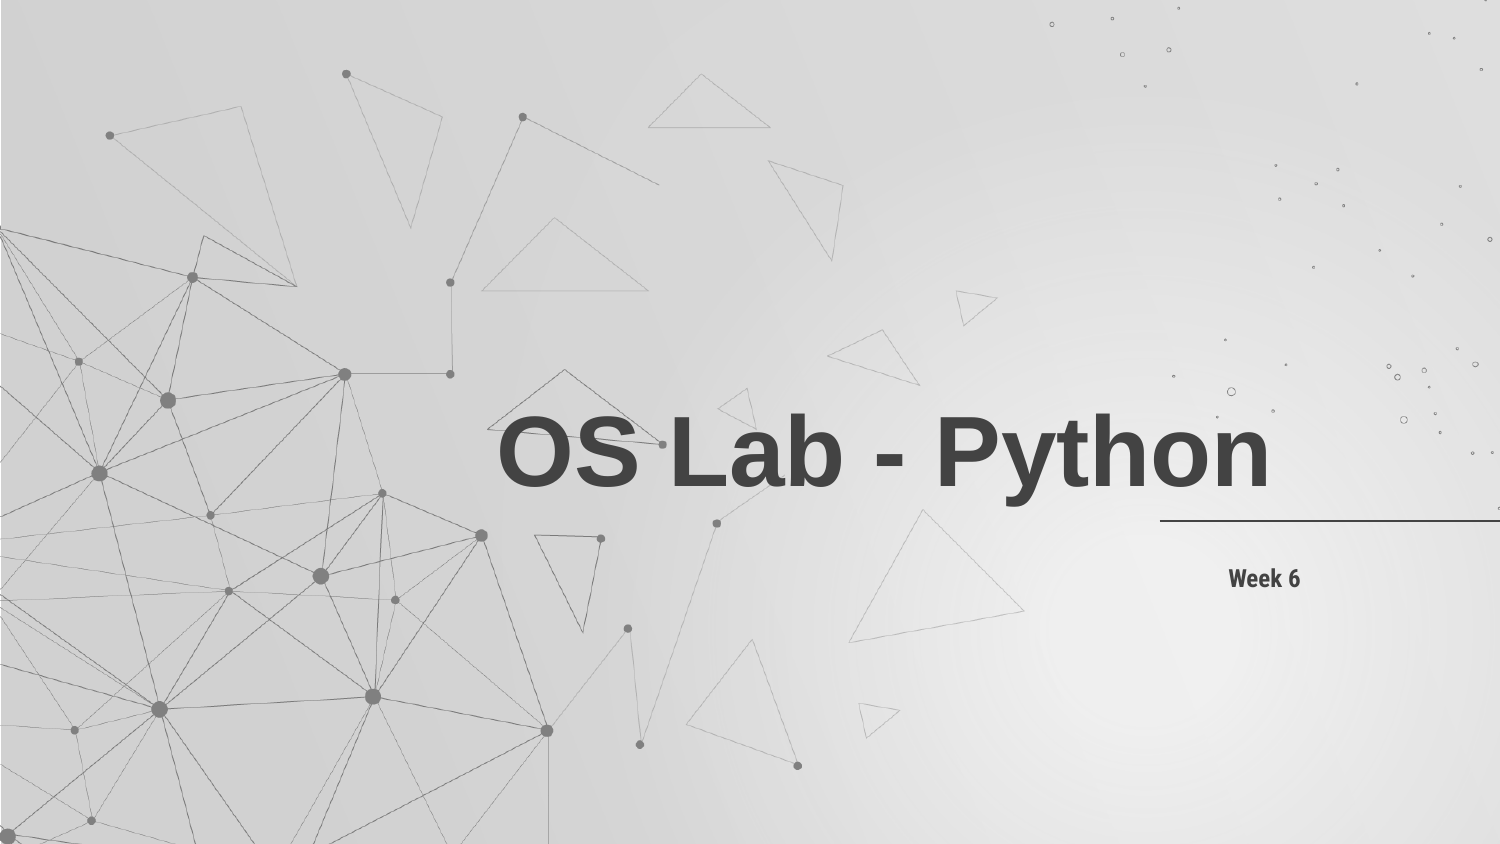

# OS Lab - Python
Week 6